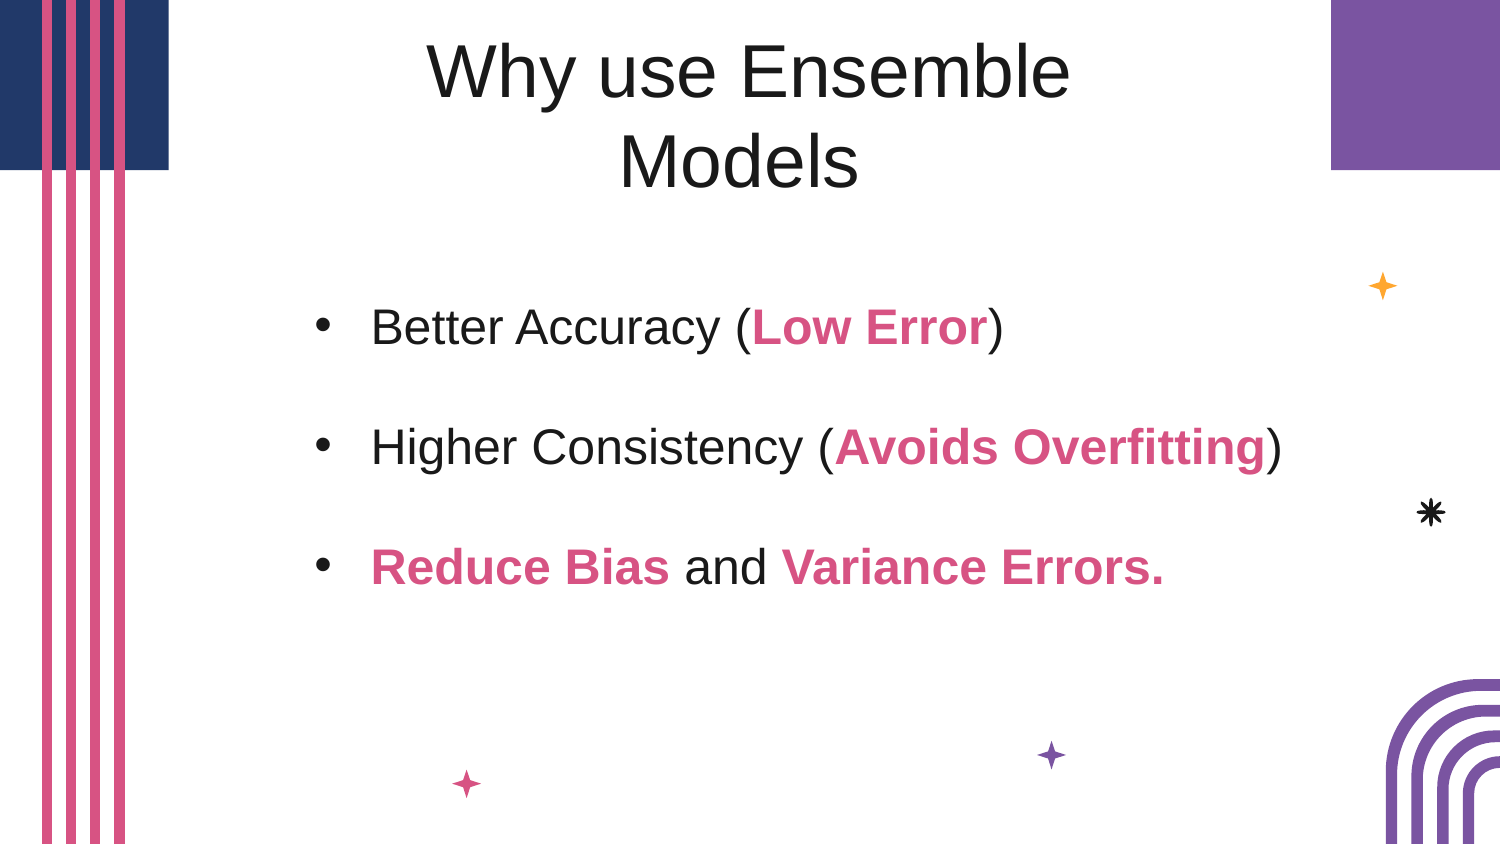

# Why use Ensemble Models
Better Accuracy (Low Error)

Higher Consistency (Avoids Overfitting)

Reduce Bias and Variance Errors.